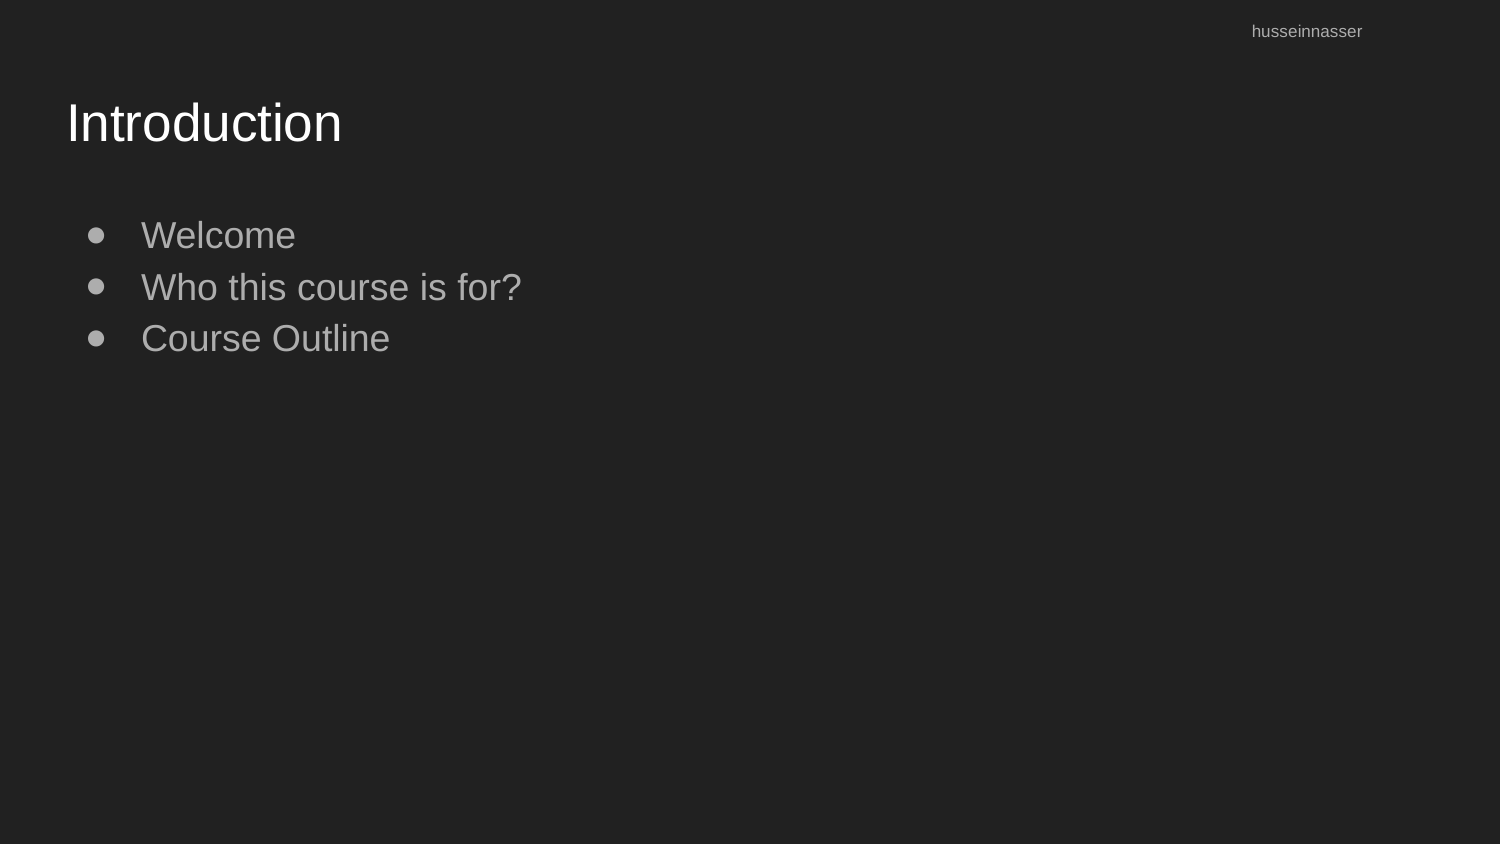

husseinnasser
# Introduction
Welcome
Who this course is for?
Course Outline